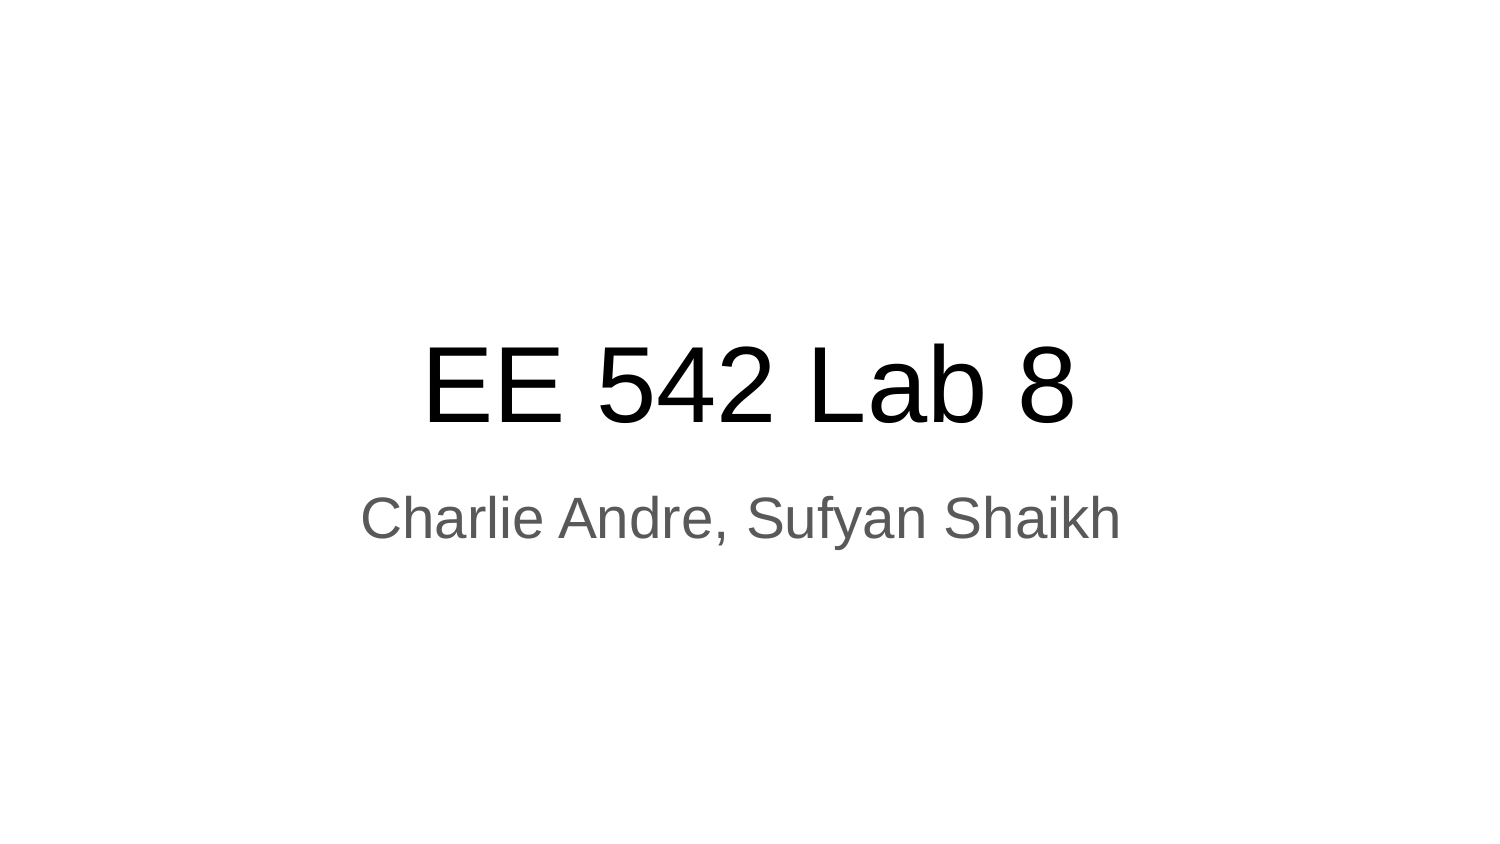

# EE 542 Lab 8
Charlie Andre, Sufyan Shaikh